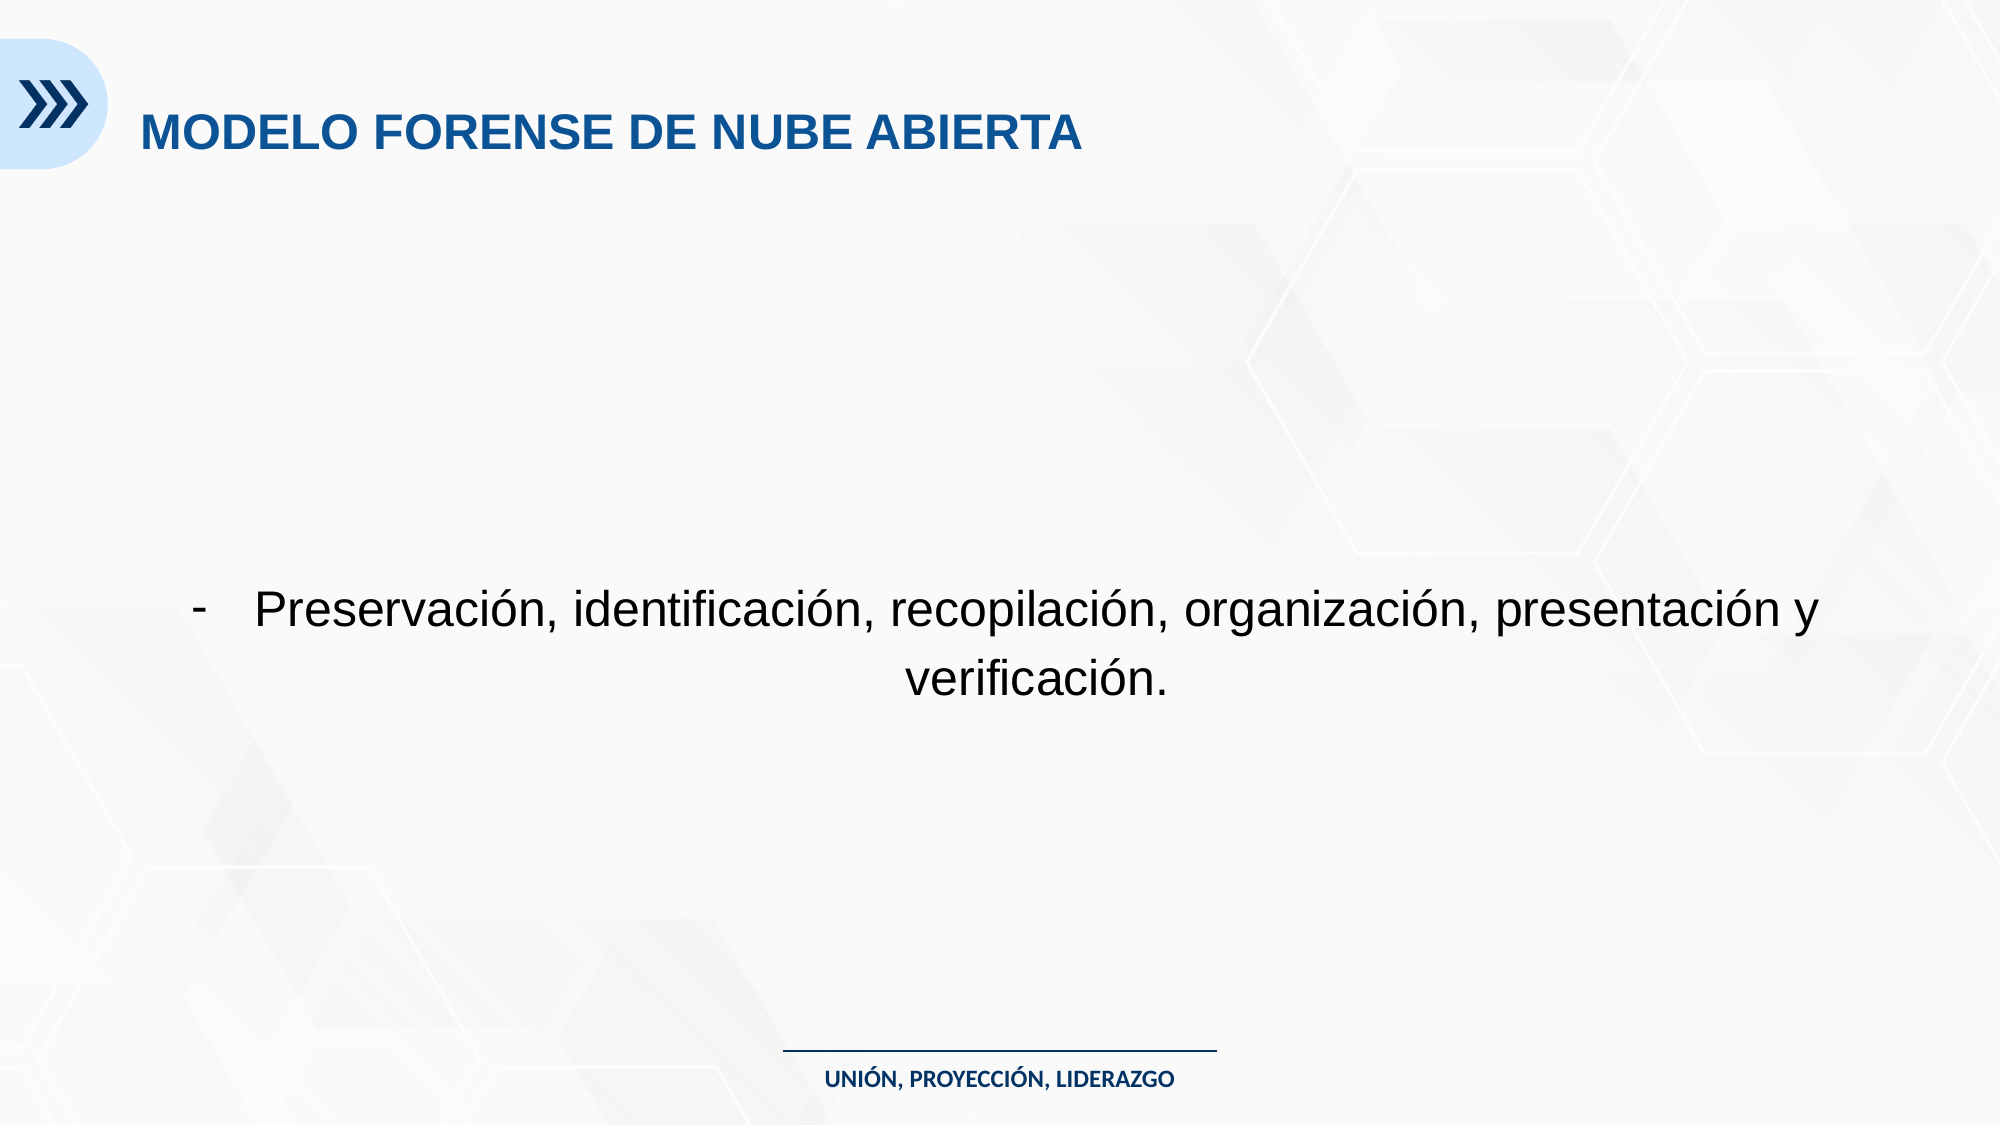

MODELO FORENSE DE NUBE ABIERTA
Preservación, identificación, recopilación, organización, presentación y verificación.